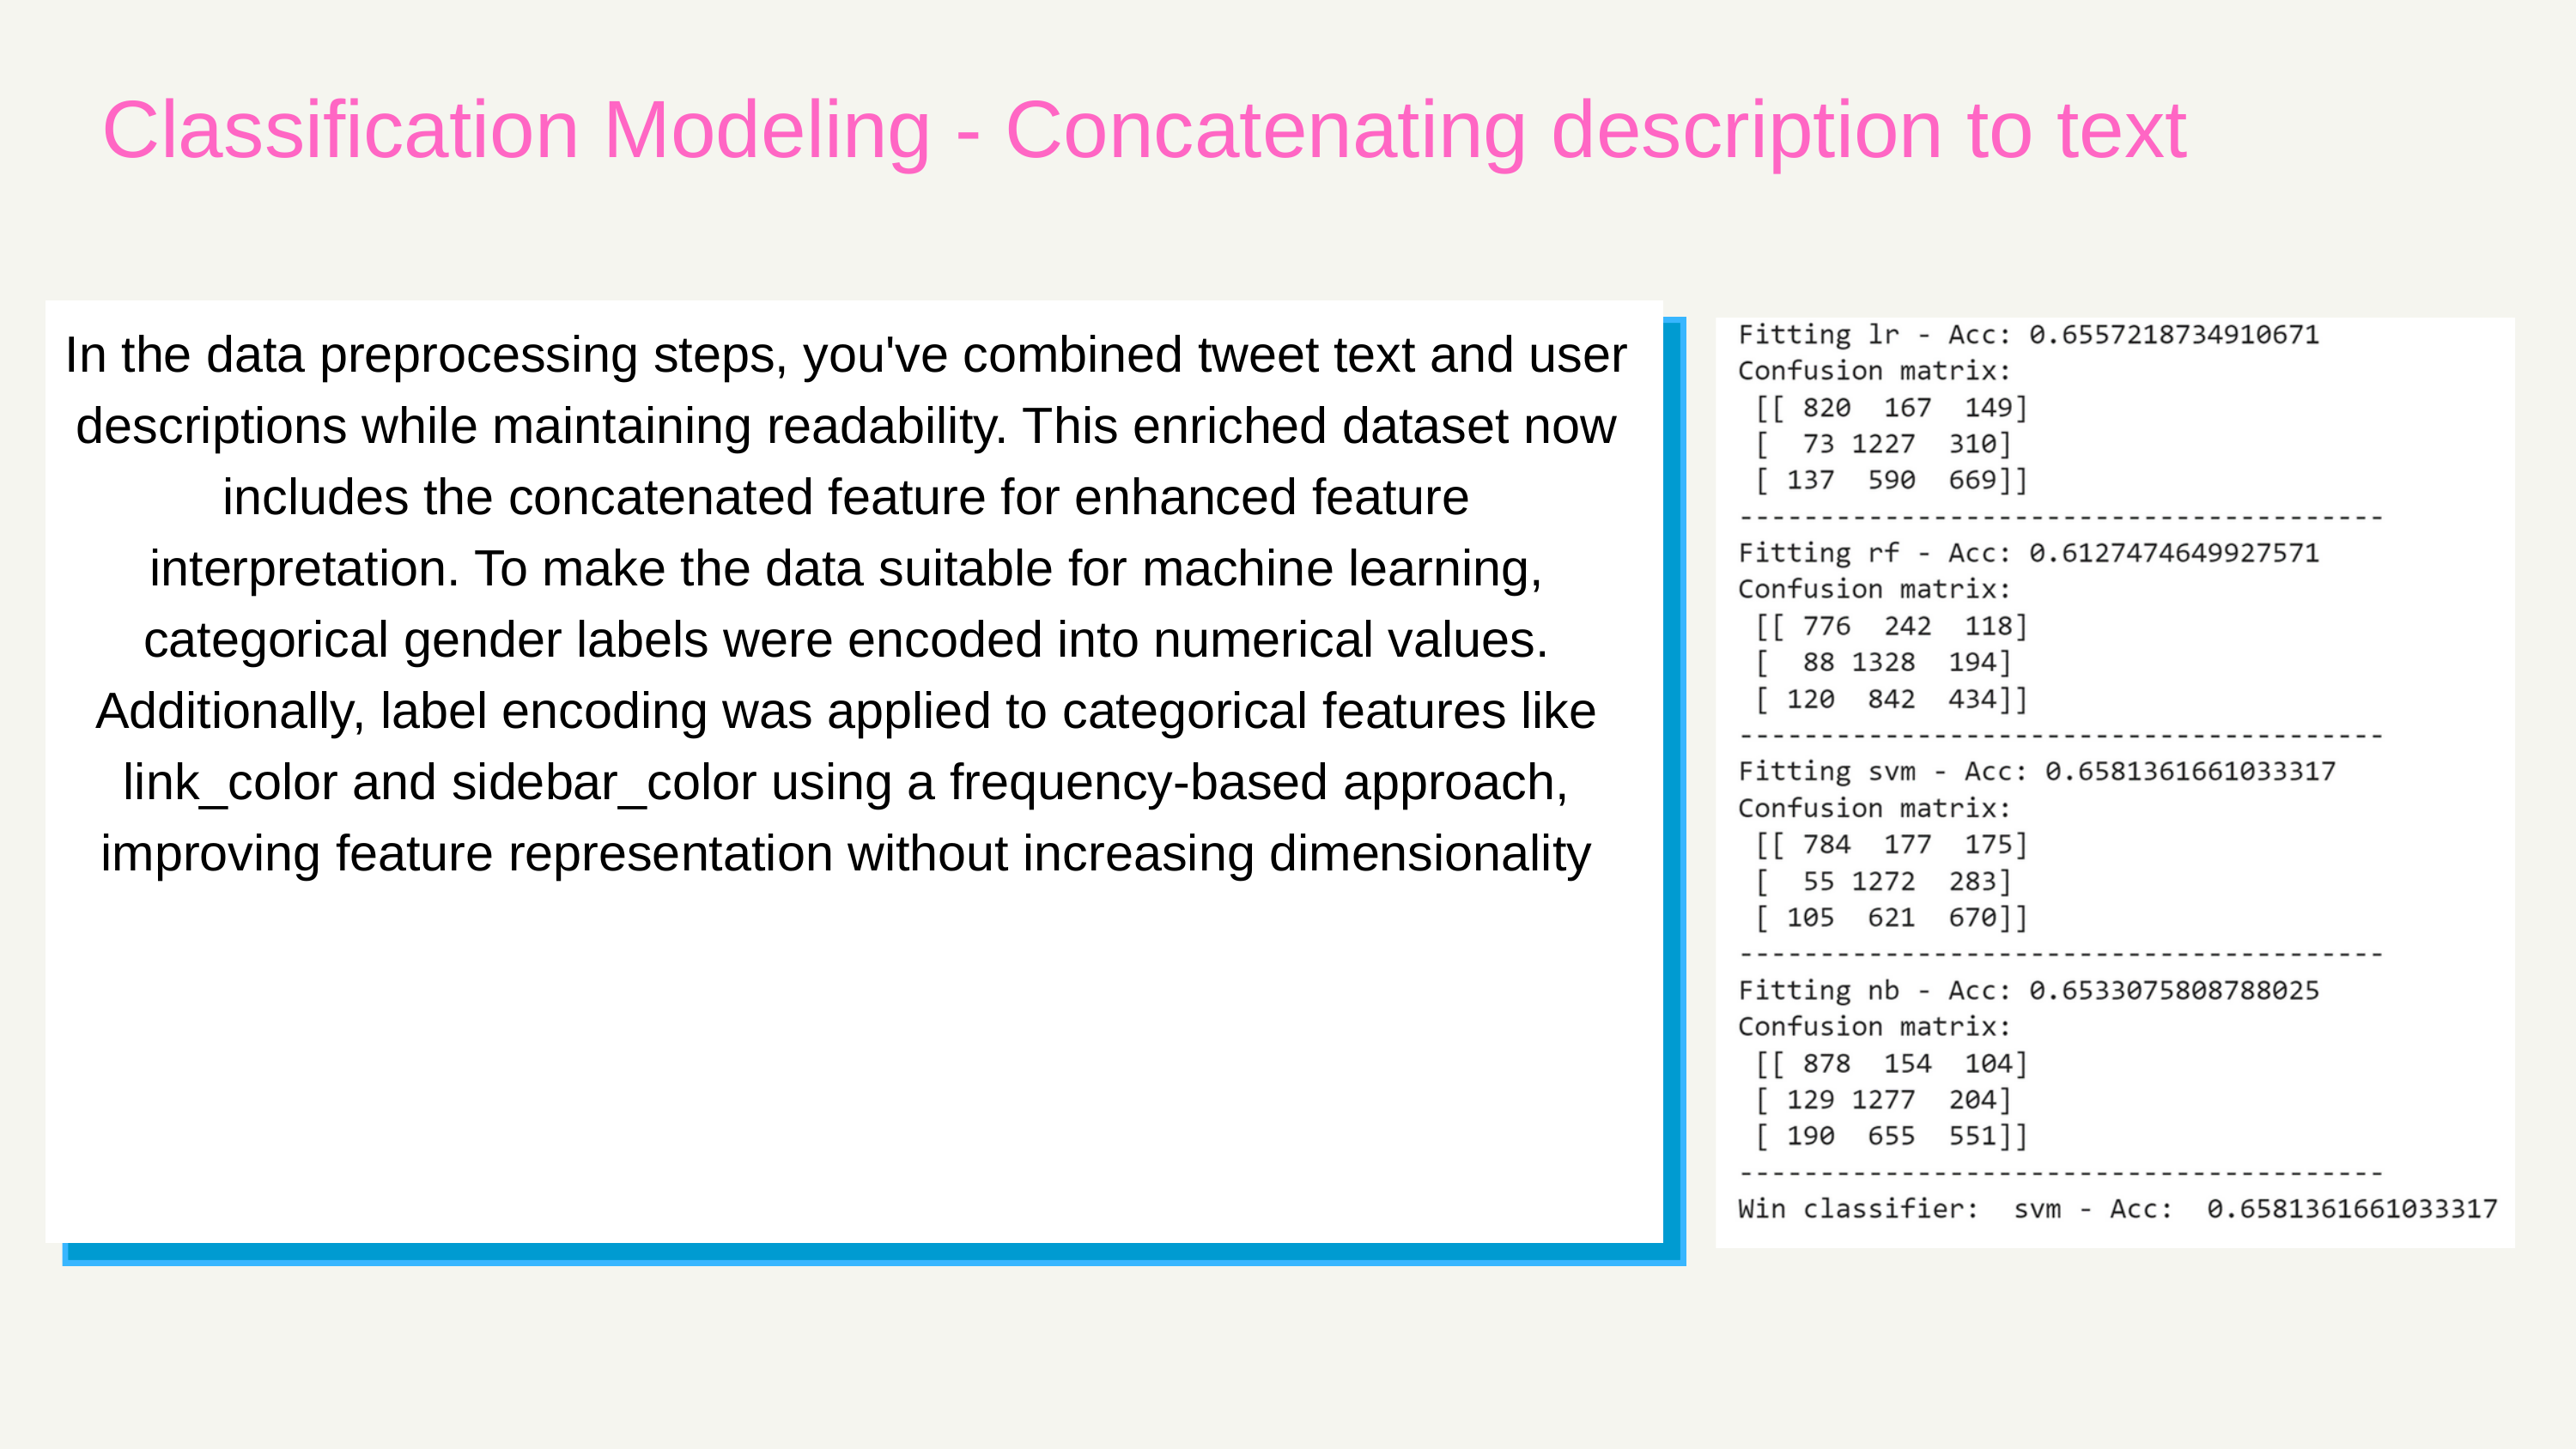

Classification Modeling - Concatenating description to text

In the data preprocessing steps, you've combined tweet text and user descriptions while maintaining readability. This enriched dataset now includes the concatenated feature for enhanced feature interpretation. To make the data suitable for machine learning, categorical gender labels were encoded into numerical values. Additionally, label encoding was applied to categorical features like link_color and sidebar_color using a frequency-based approach, improving feature representation without increasing dimensionality